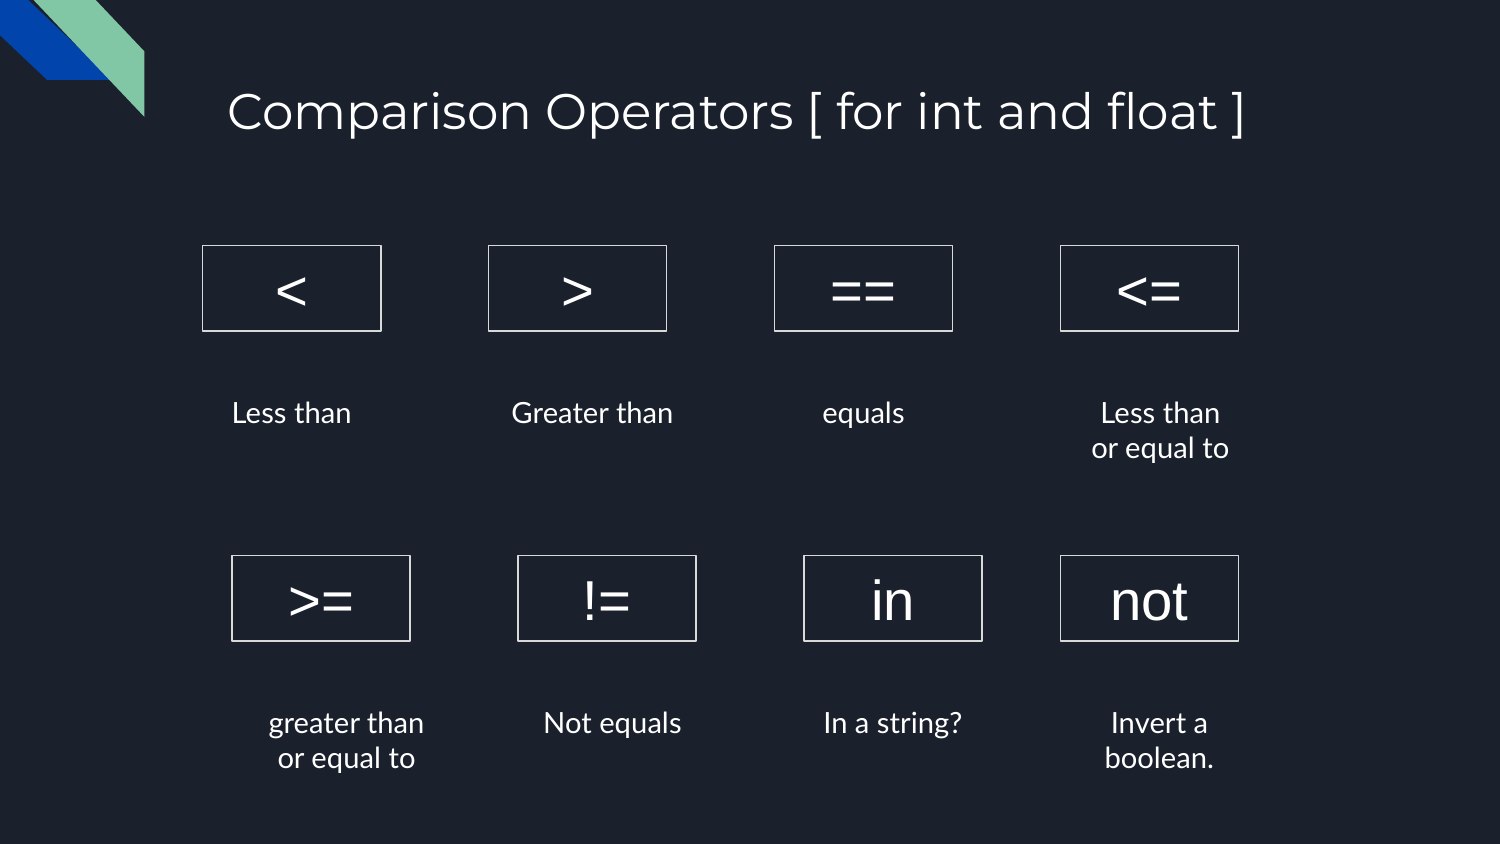

# Comparison Operators [ for int and float ]
<
>
==
<=
Greater than
Less than or equal to
Less than
equals
>=
!=
in
not
greater than or equal to
Invert a boolean.
Not equals
In a string?